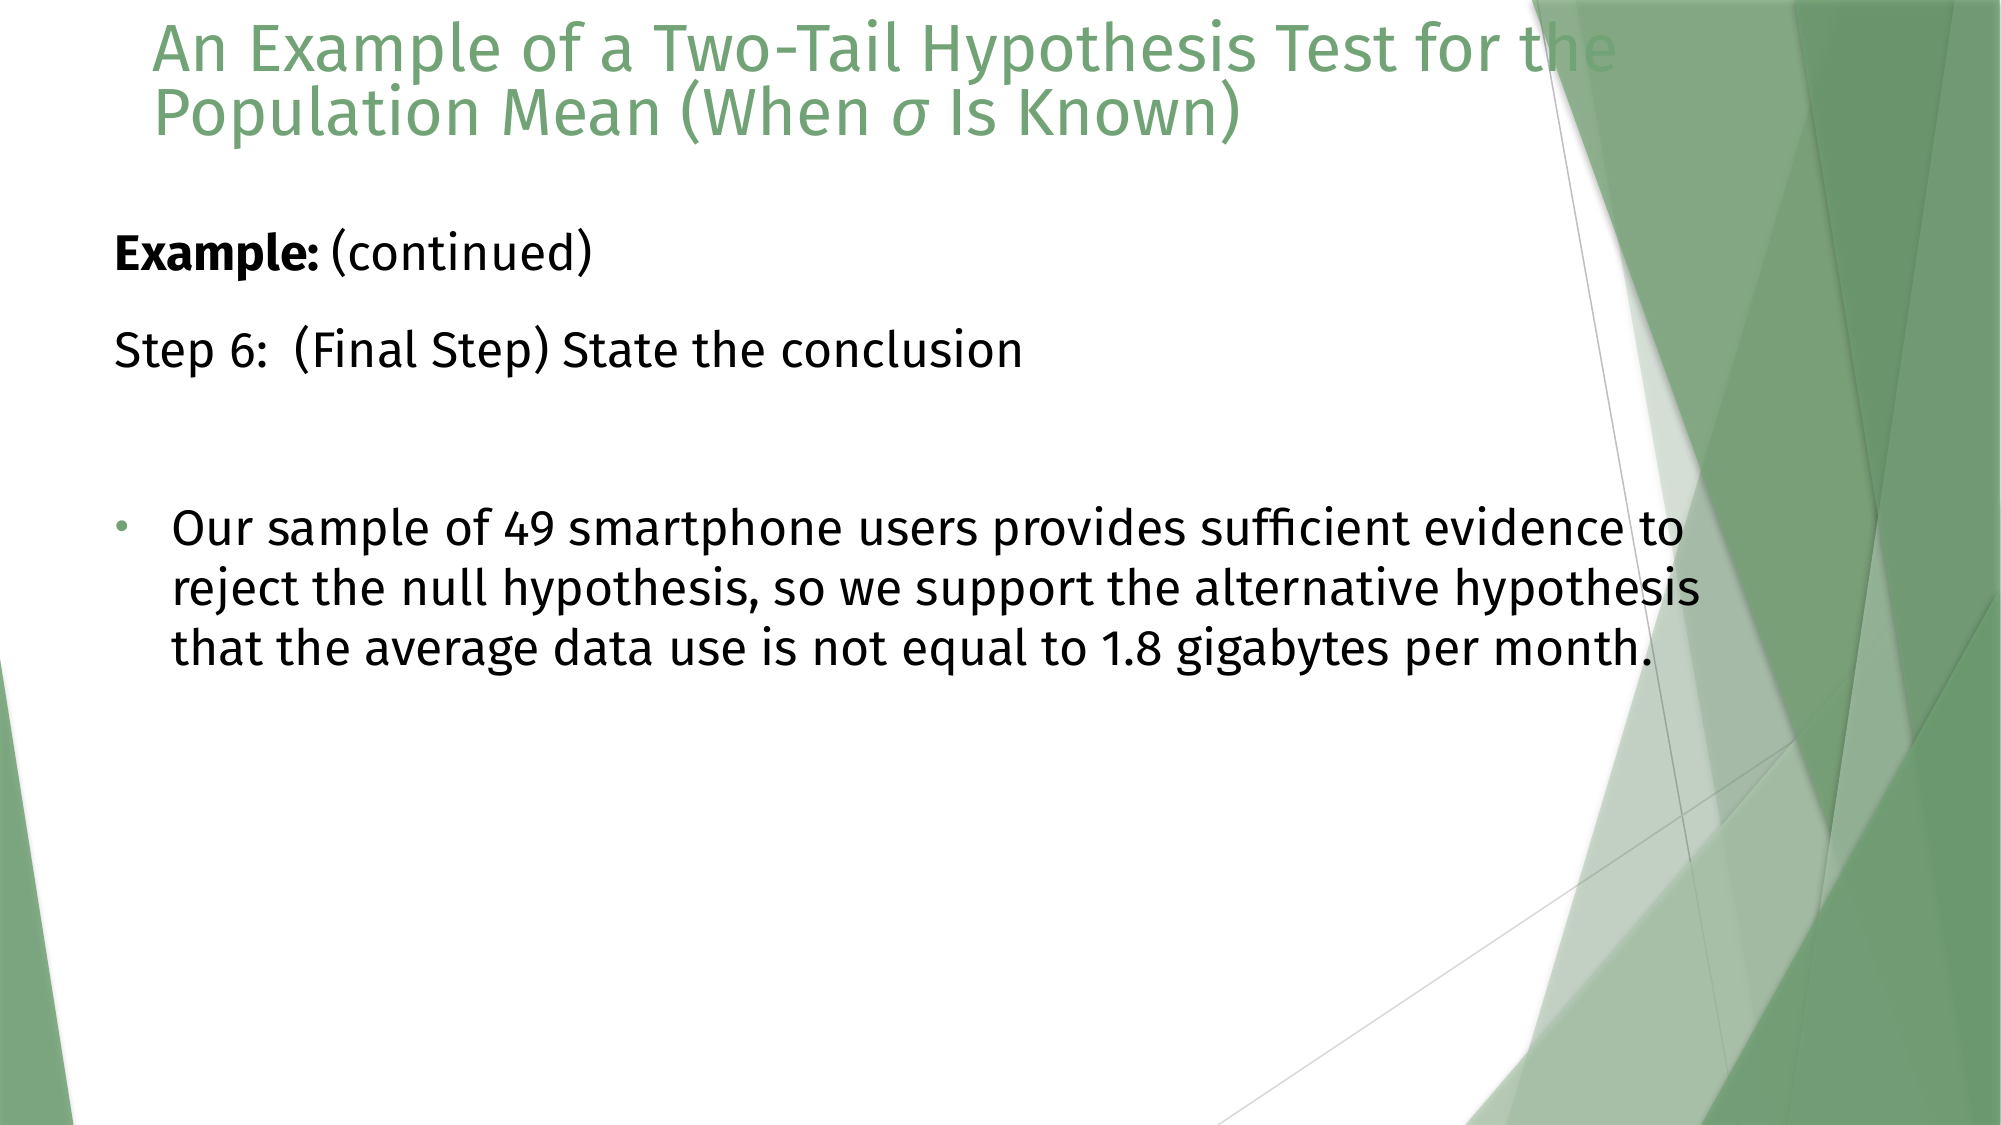

# An Example of a Two-Tail Hypothesis Test for the Population Mean (When σ Is Known)
Example: (continued)
Step 6:  (Final Step) State the conclusion

Our sample of 49 smartphone users provides sufficient evidence to reject the null hypothesis, so we support the alternative hypothesis that the average data use is not equal to 1.8 gigabytes per month.